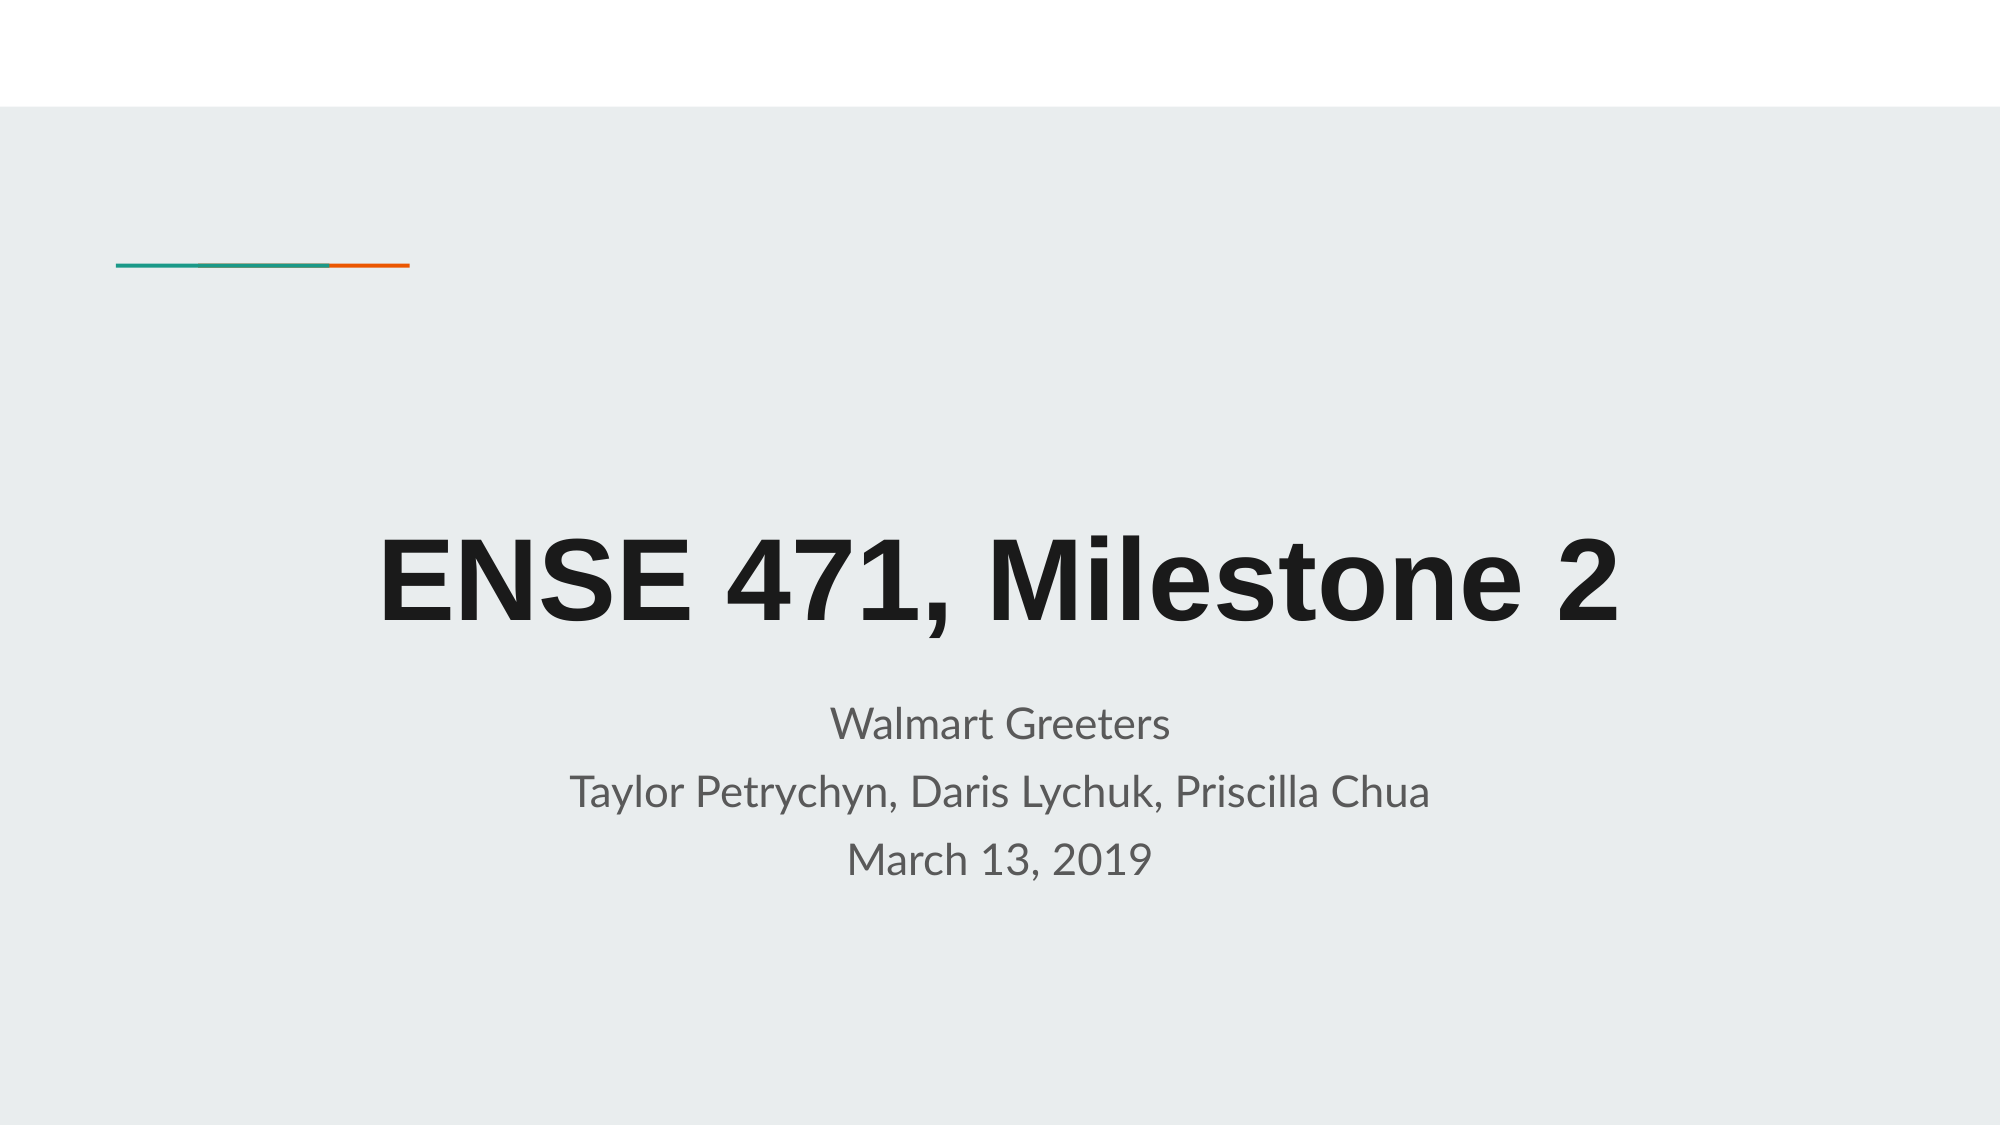

# ENSE 471, Milestone 2
Walmart Greeters
Taylor Petrychyn, Daris Lychuk, Priscilla Chua
March 13, 2019